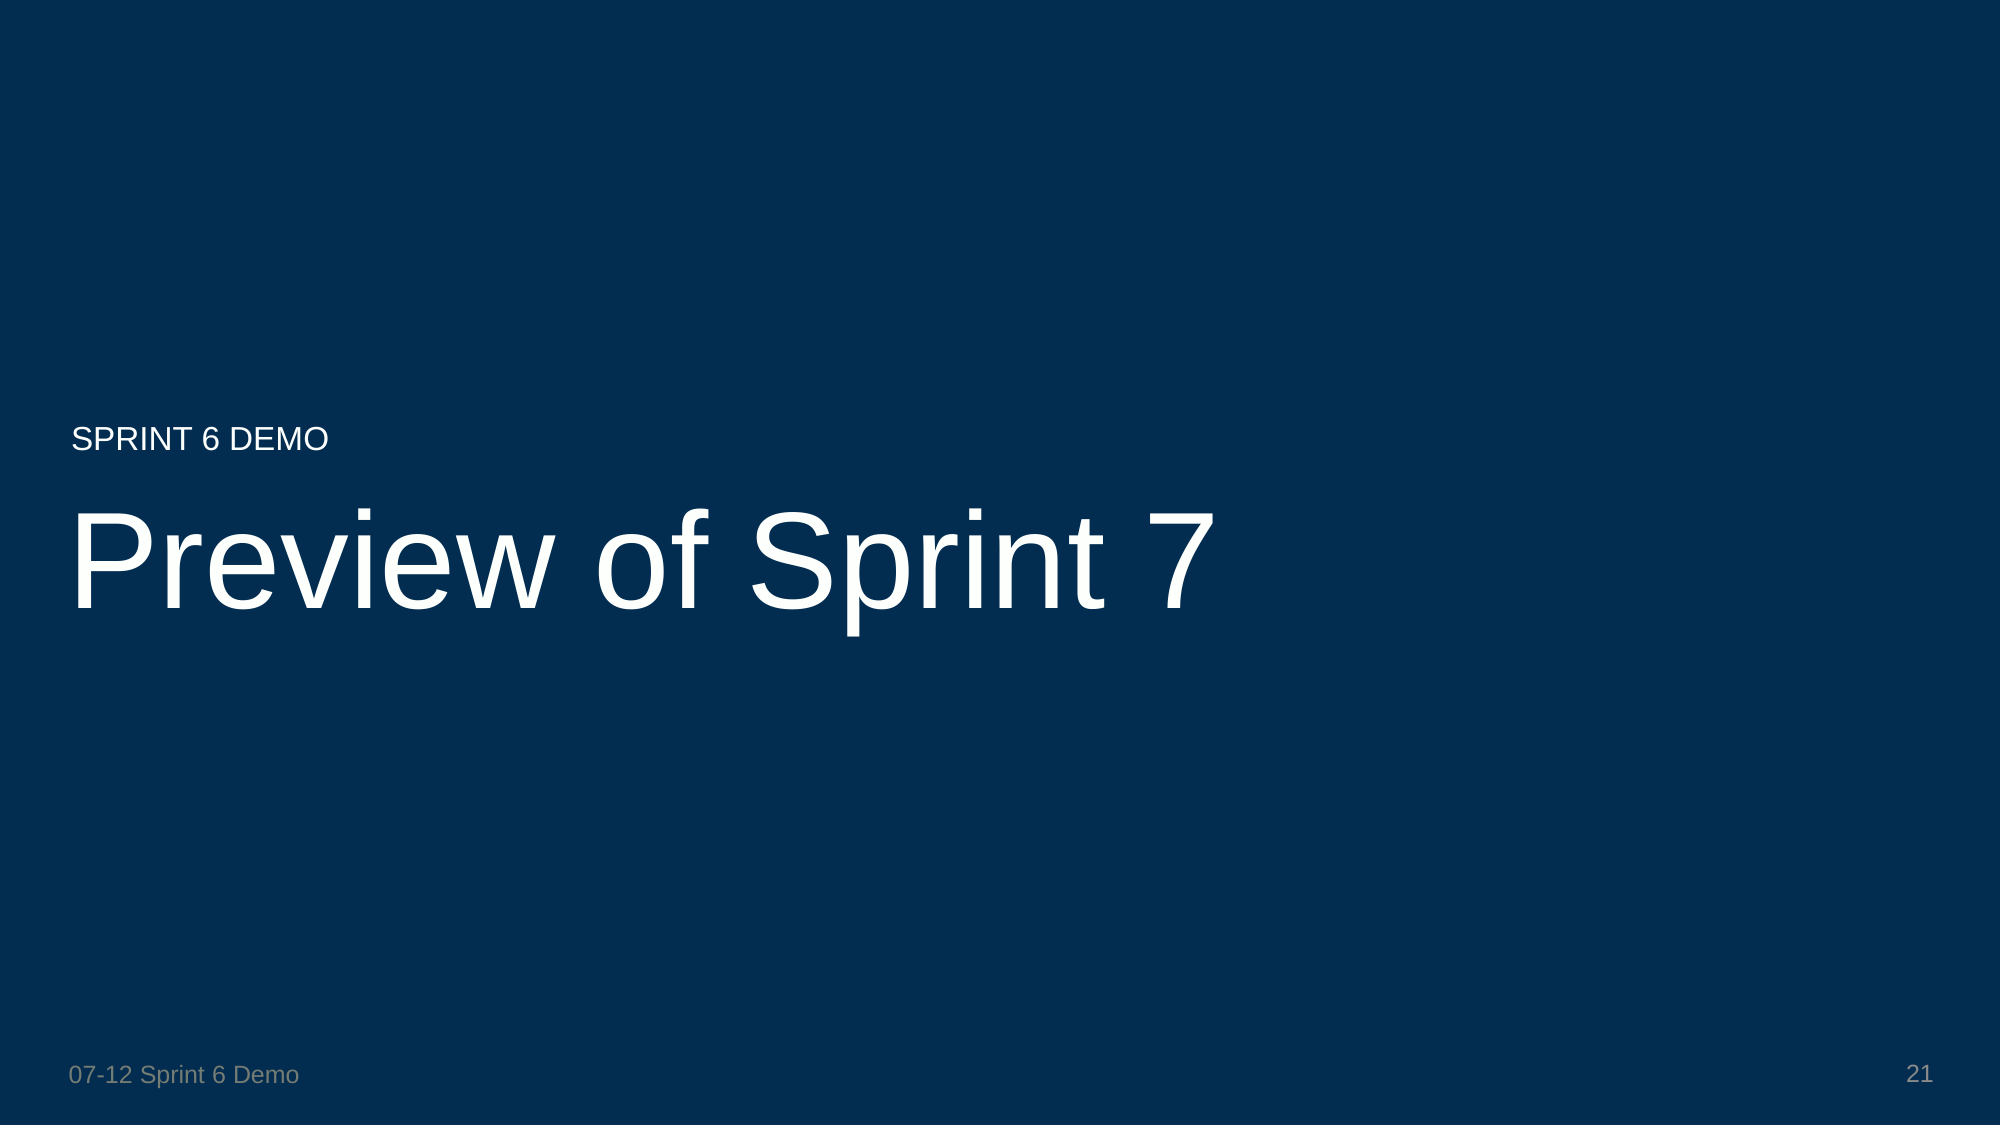

SPRINT 6 DEMO
# Preview of Sprint 7
21
07-12 Sprint 6 Demo